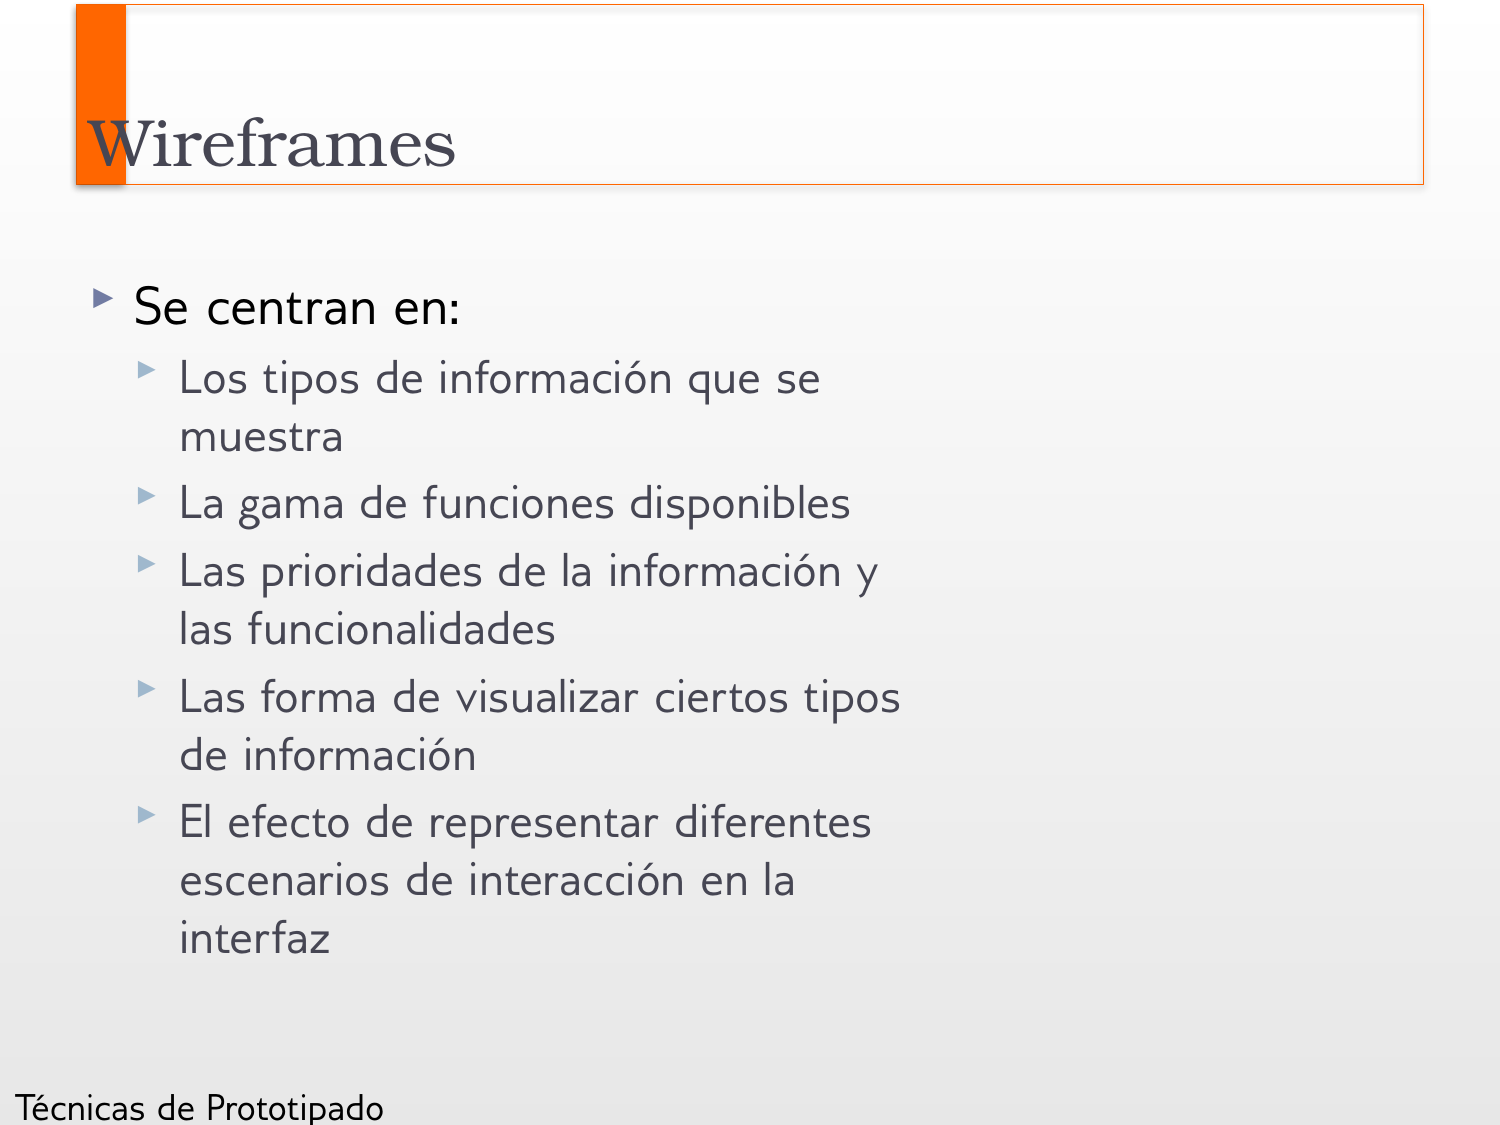

# Wireframes
Se centran en:
Los tipos de información que se muestra
La gama de funciones disponibles
Las prioridades de la información y las funcionalidades
Las forma de visualizar ciertos tipos de información
El efecto de representar diferentes escenarios de interacción en la interfaz
Técnicas de Prototipado